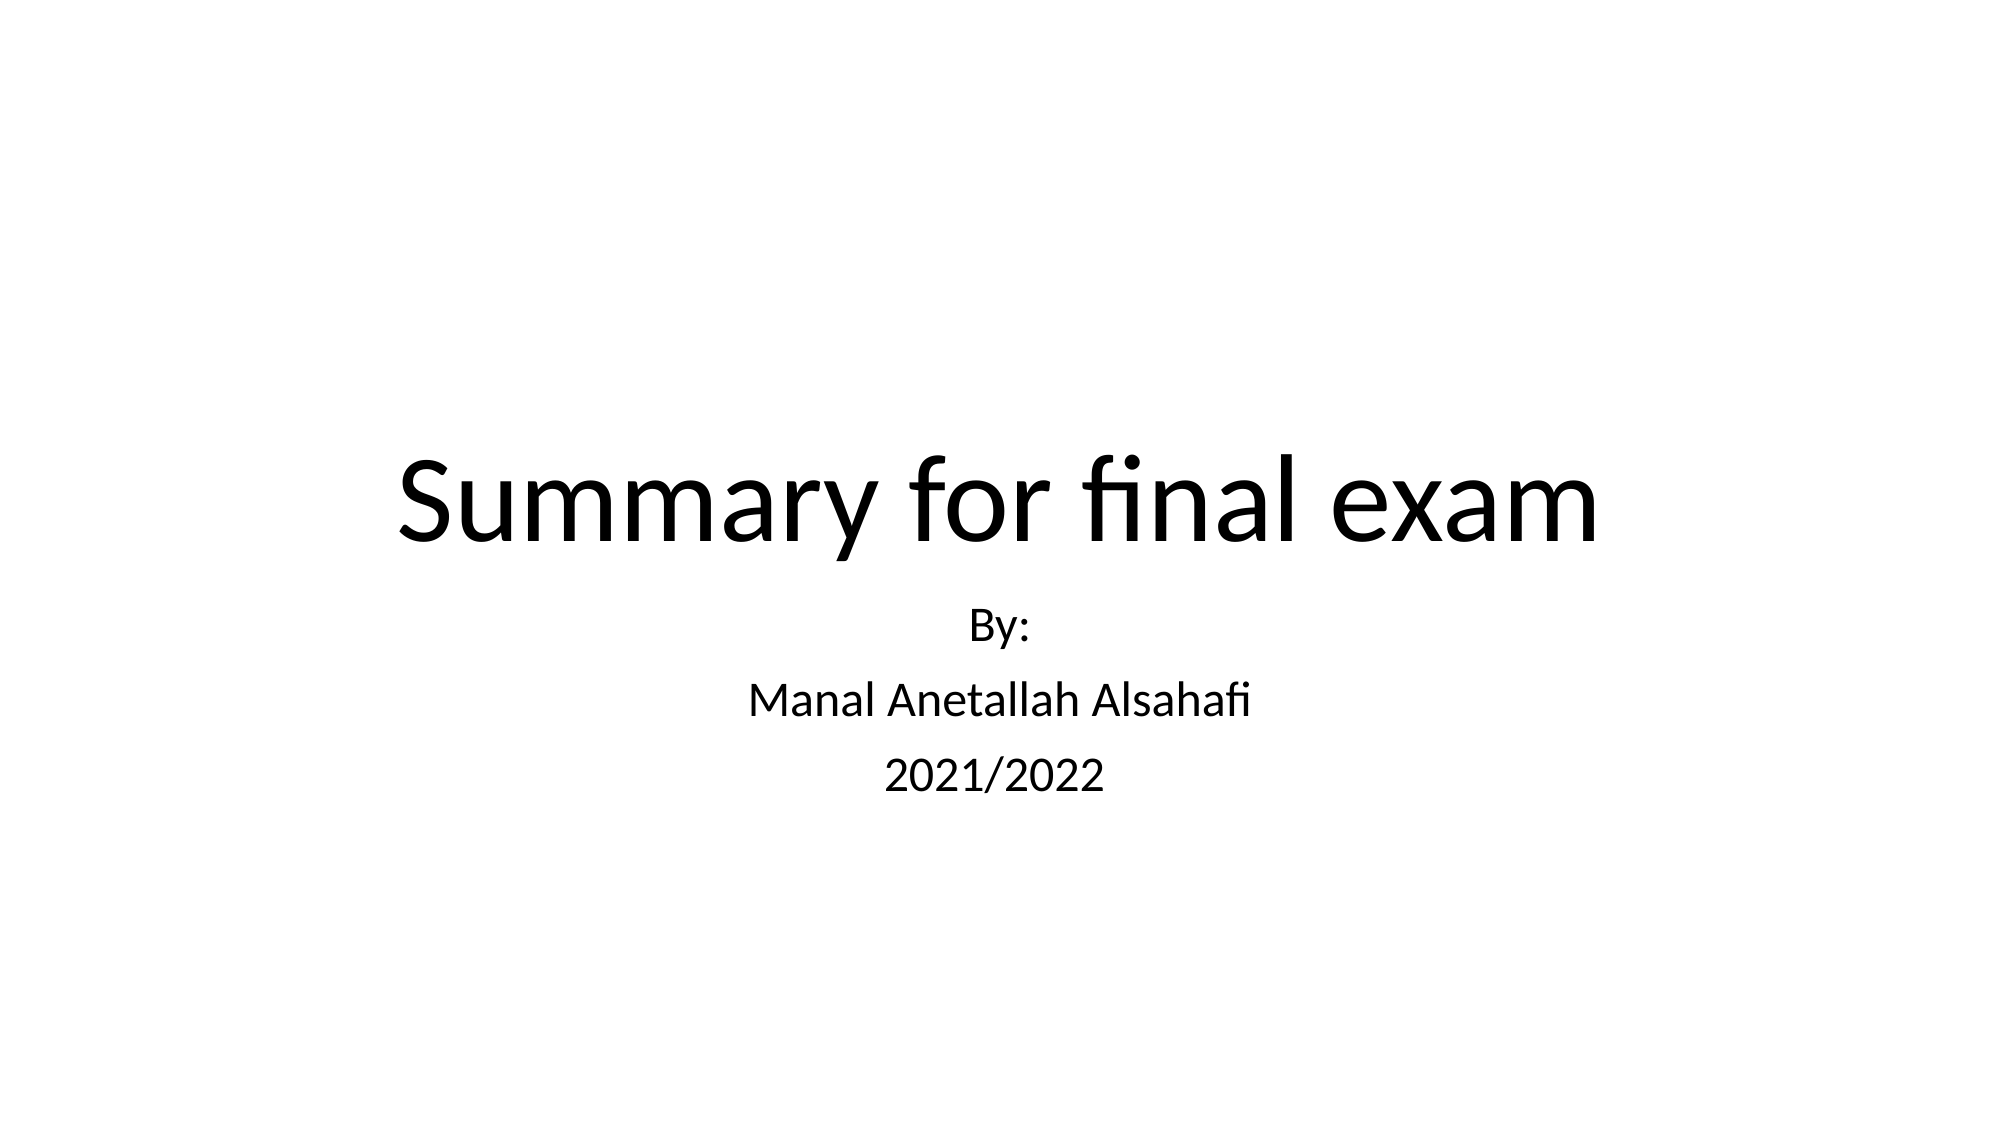

# Summary for final exam
By:
Manal Anetallah Alsahafi
2021/2022